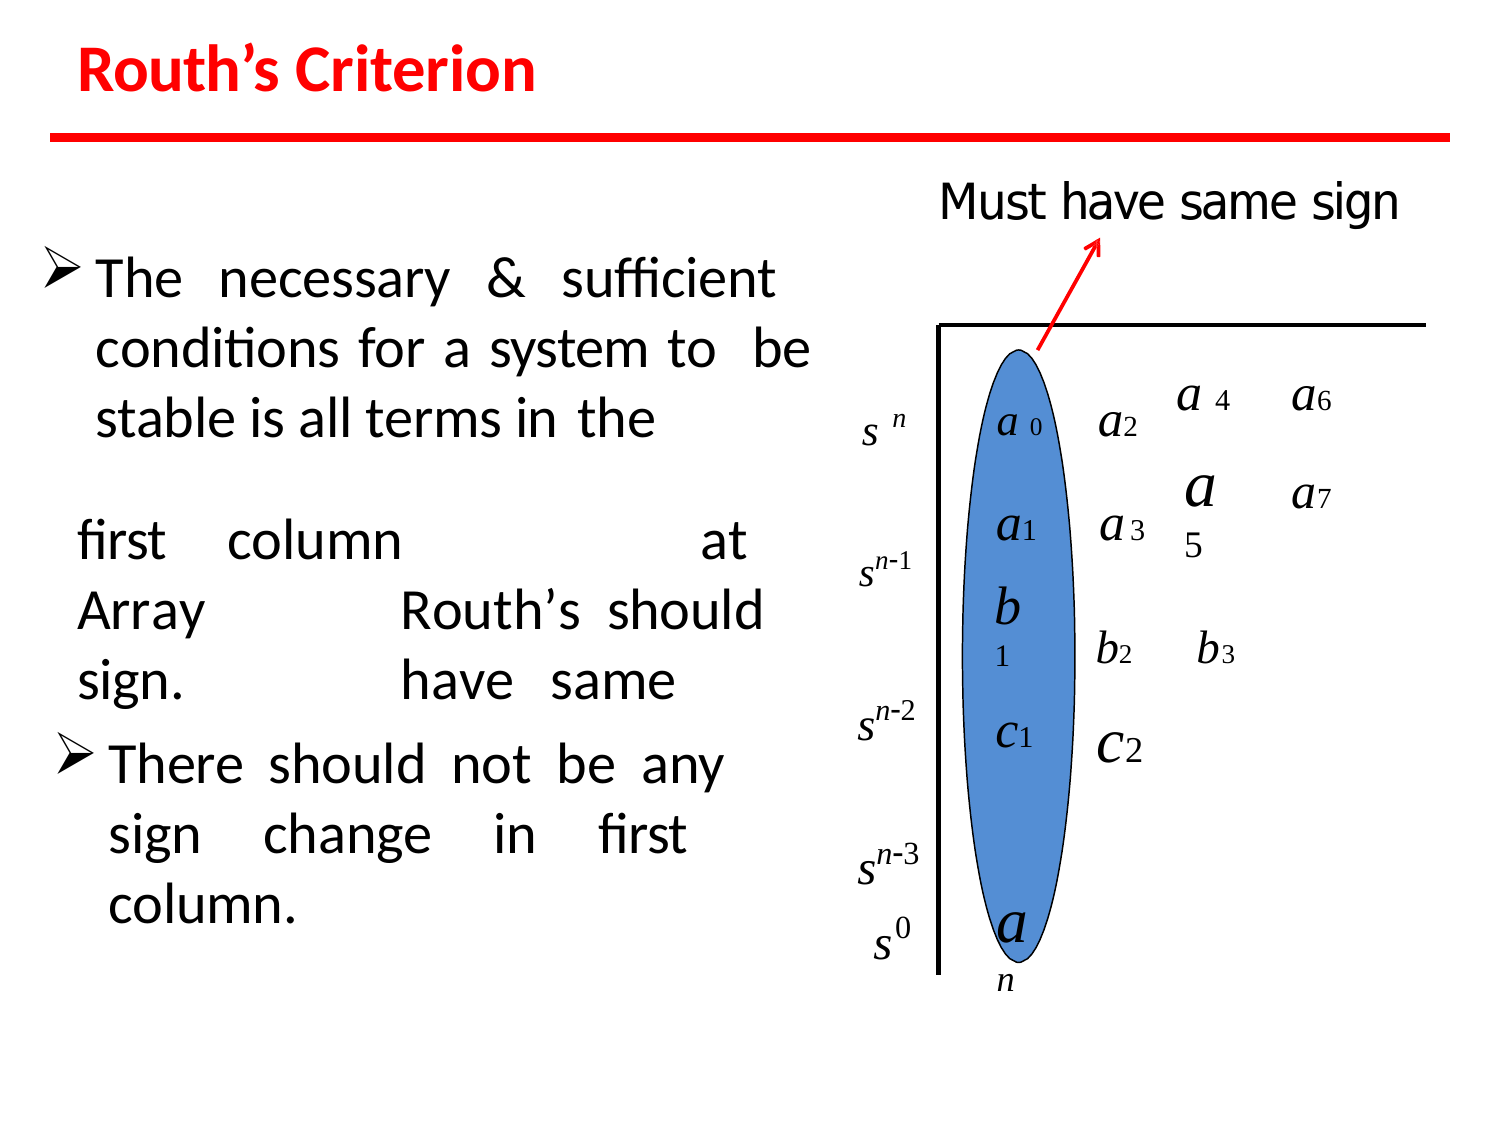

# Routh’s Criterion

Must have same sign
The necessary & sufficient  conditions for a system to  be stable is all terms in the

a 0	a2
a1	a3
a 4
a5
b2	b3
c2

sn
sn−1
sn−2
sn−3
a6
a7
first  Array  sign.
column		at	Routh’s  should	have	same
b1
c1
There should not be any  sign change in first  column.
s0
an